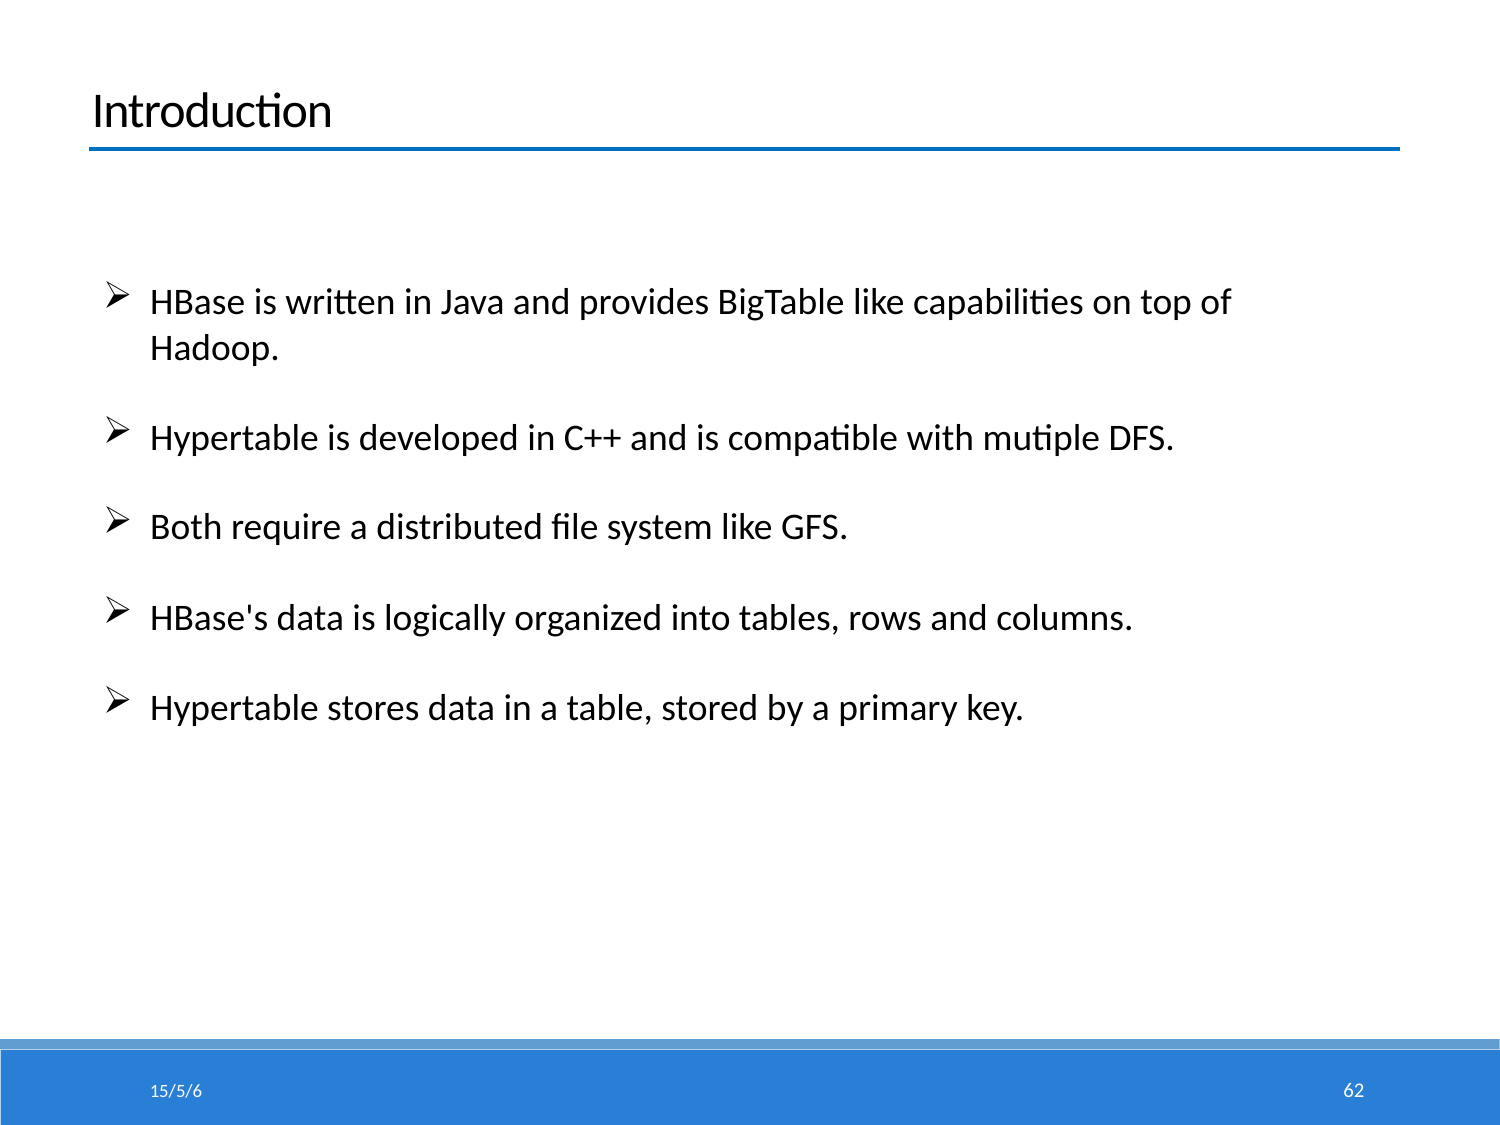

Introduction
HBase is written in Java and provides BigTable like capabilities on top of Hadoop.

Hypertable is developed in C++ and is compatible with mutiple DFS.

Both require a distributed file system like GFS.

HBase's data is logically organized into tables, rows and columns.

Hypertable stores data in a table, stored by a primary key.
15/5/6
62